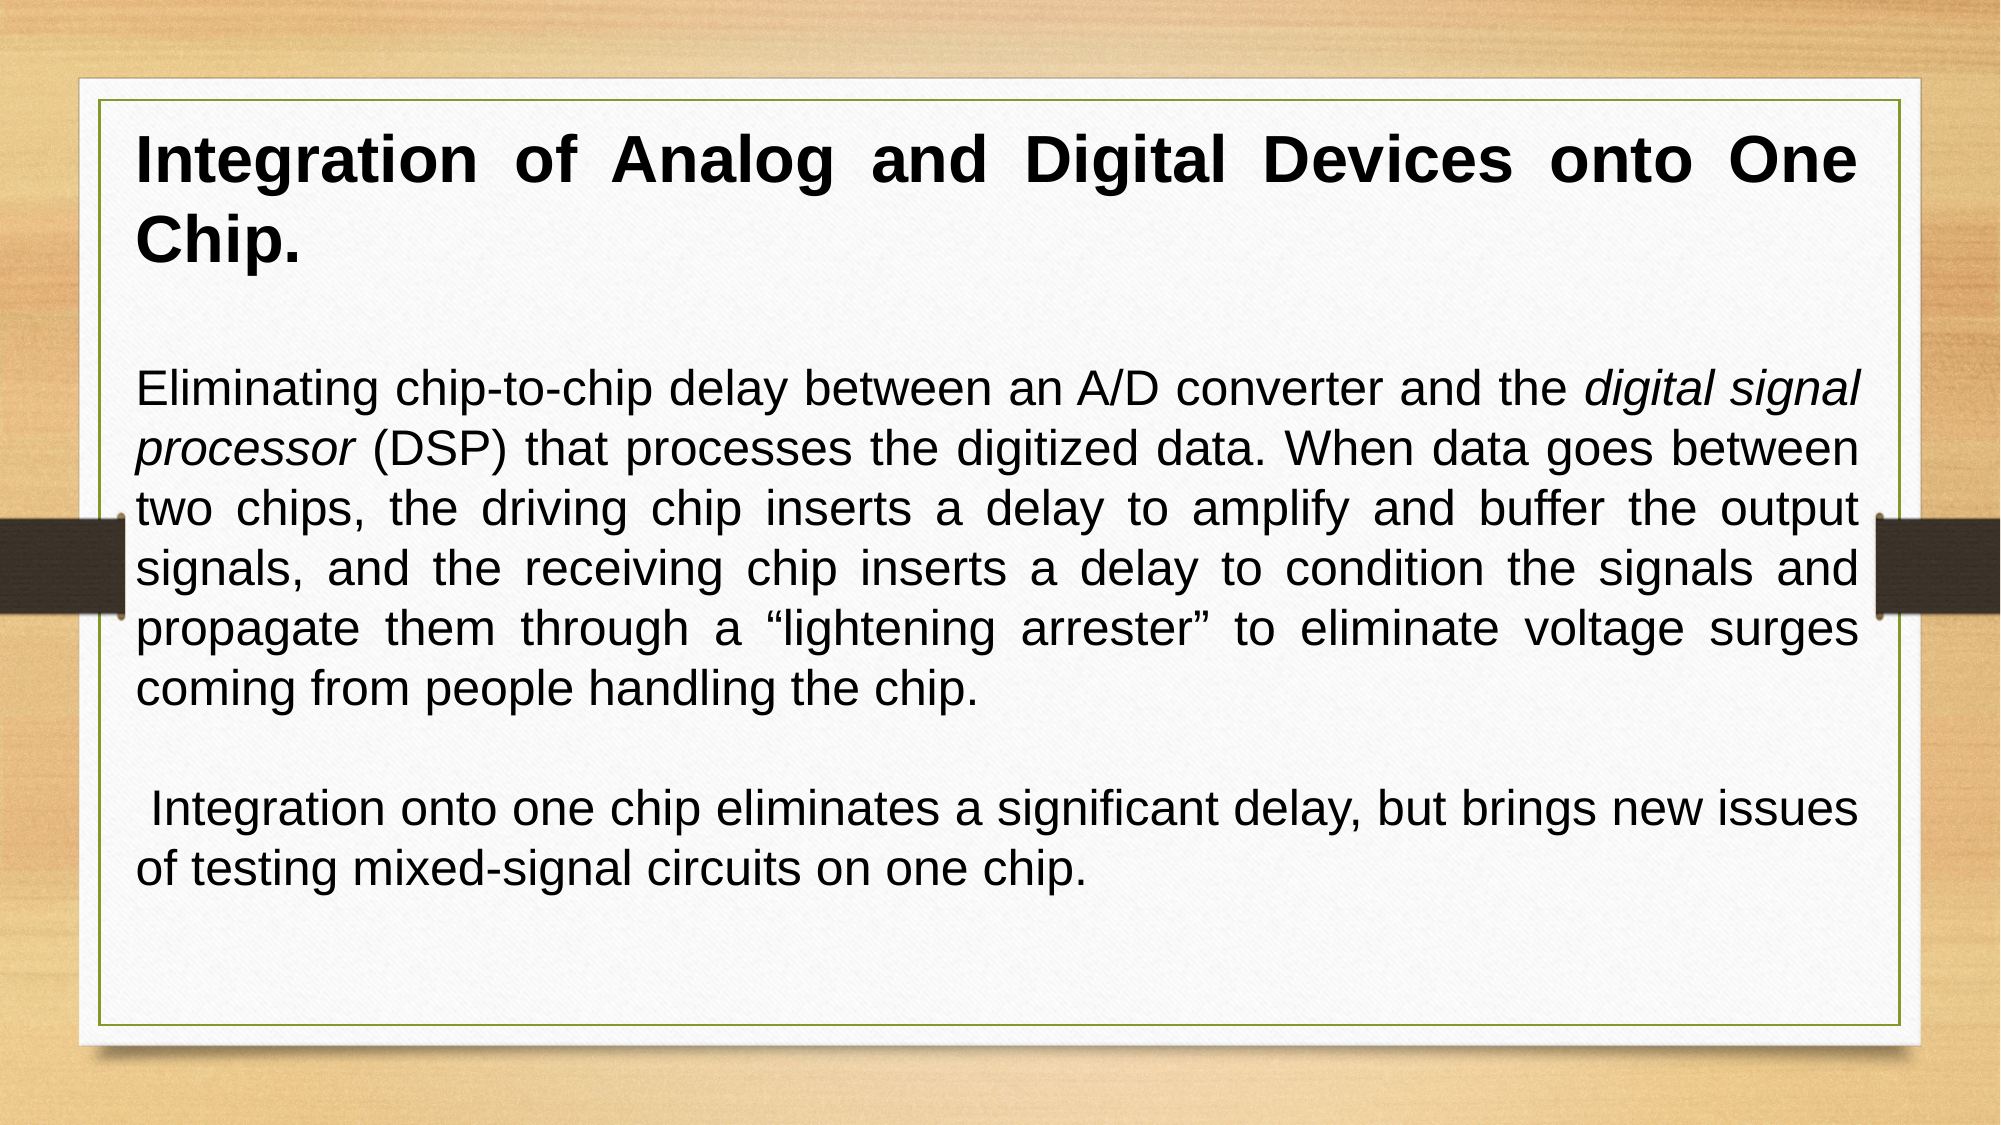

Integration of Analog and Digital Devices onto One Chip.

Eliminating chip-to-chip delay between an A/D converter and the digital signal processor (DSP) that processes the digitized data. When data goes between two chips, the driving chip inserts a delay to amplify and buffer the output signals, and the receiving chip inserts a delay to condition the signals and propagate them through a “lightening arrester” to eliminate voltage surges coming from people handling the chip.

 Integration onto one chip eliminates a significant delay, but brings new issues of testing mixed-signal circuits on one chip.